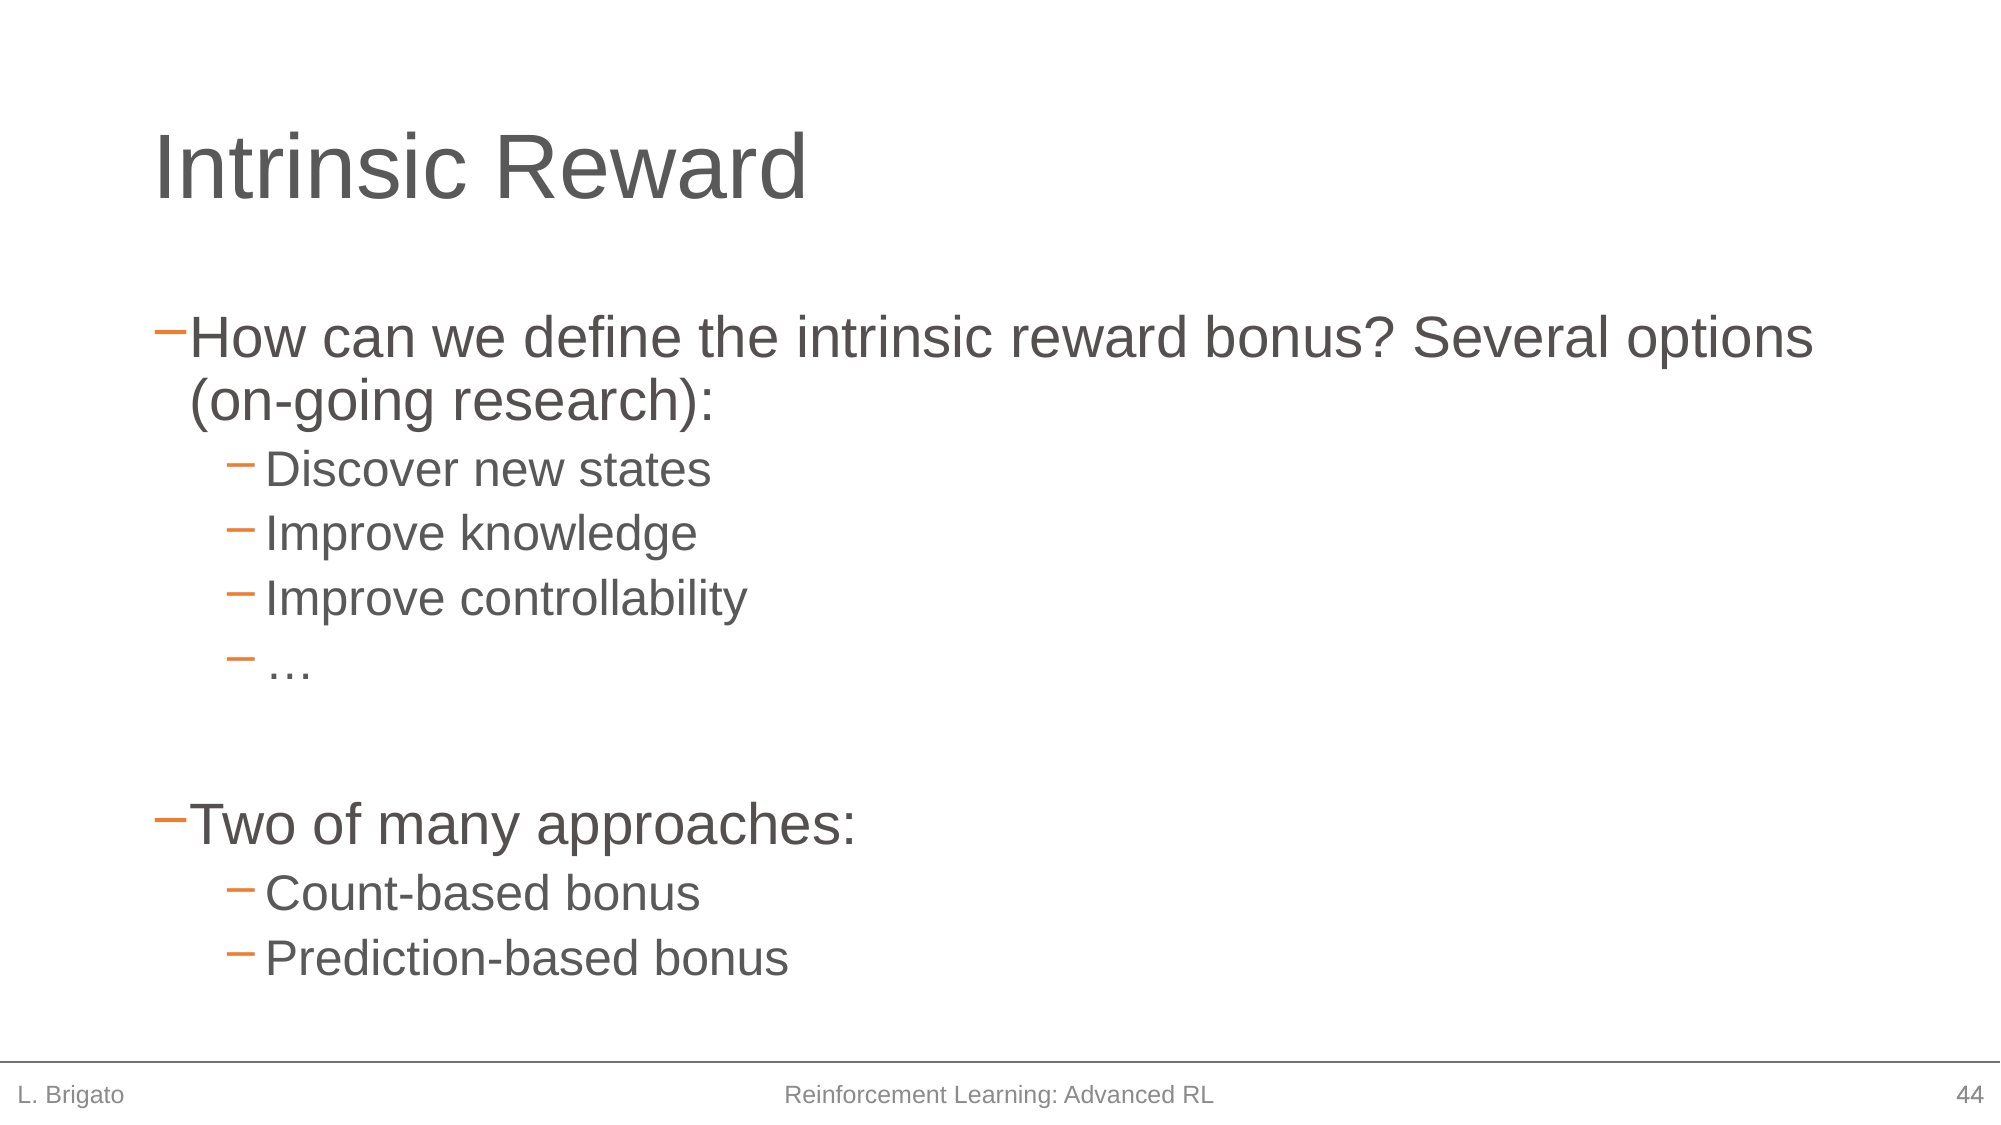

# Intrinsic Reward
How can we define the intrinsic reward bonus? Several options (on-going research):
Discover new states
Improve knowledge
Improve controllability
…

Two of many approaches:
Count-based bonus
Prediction-based bonus

L. Brigato
Reinforcement Learning: Advanced RL
44
44
UBERN: L. Brigato